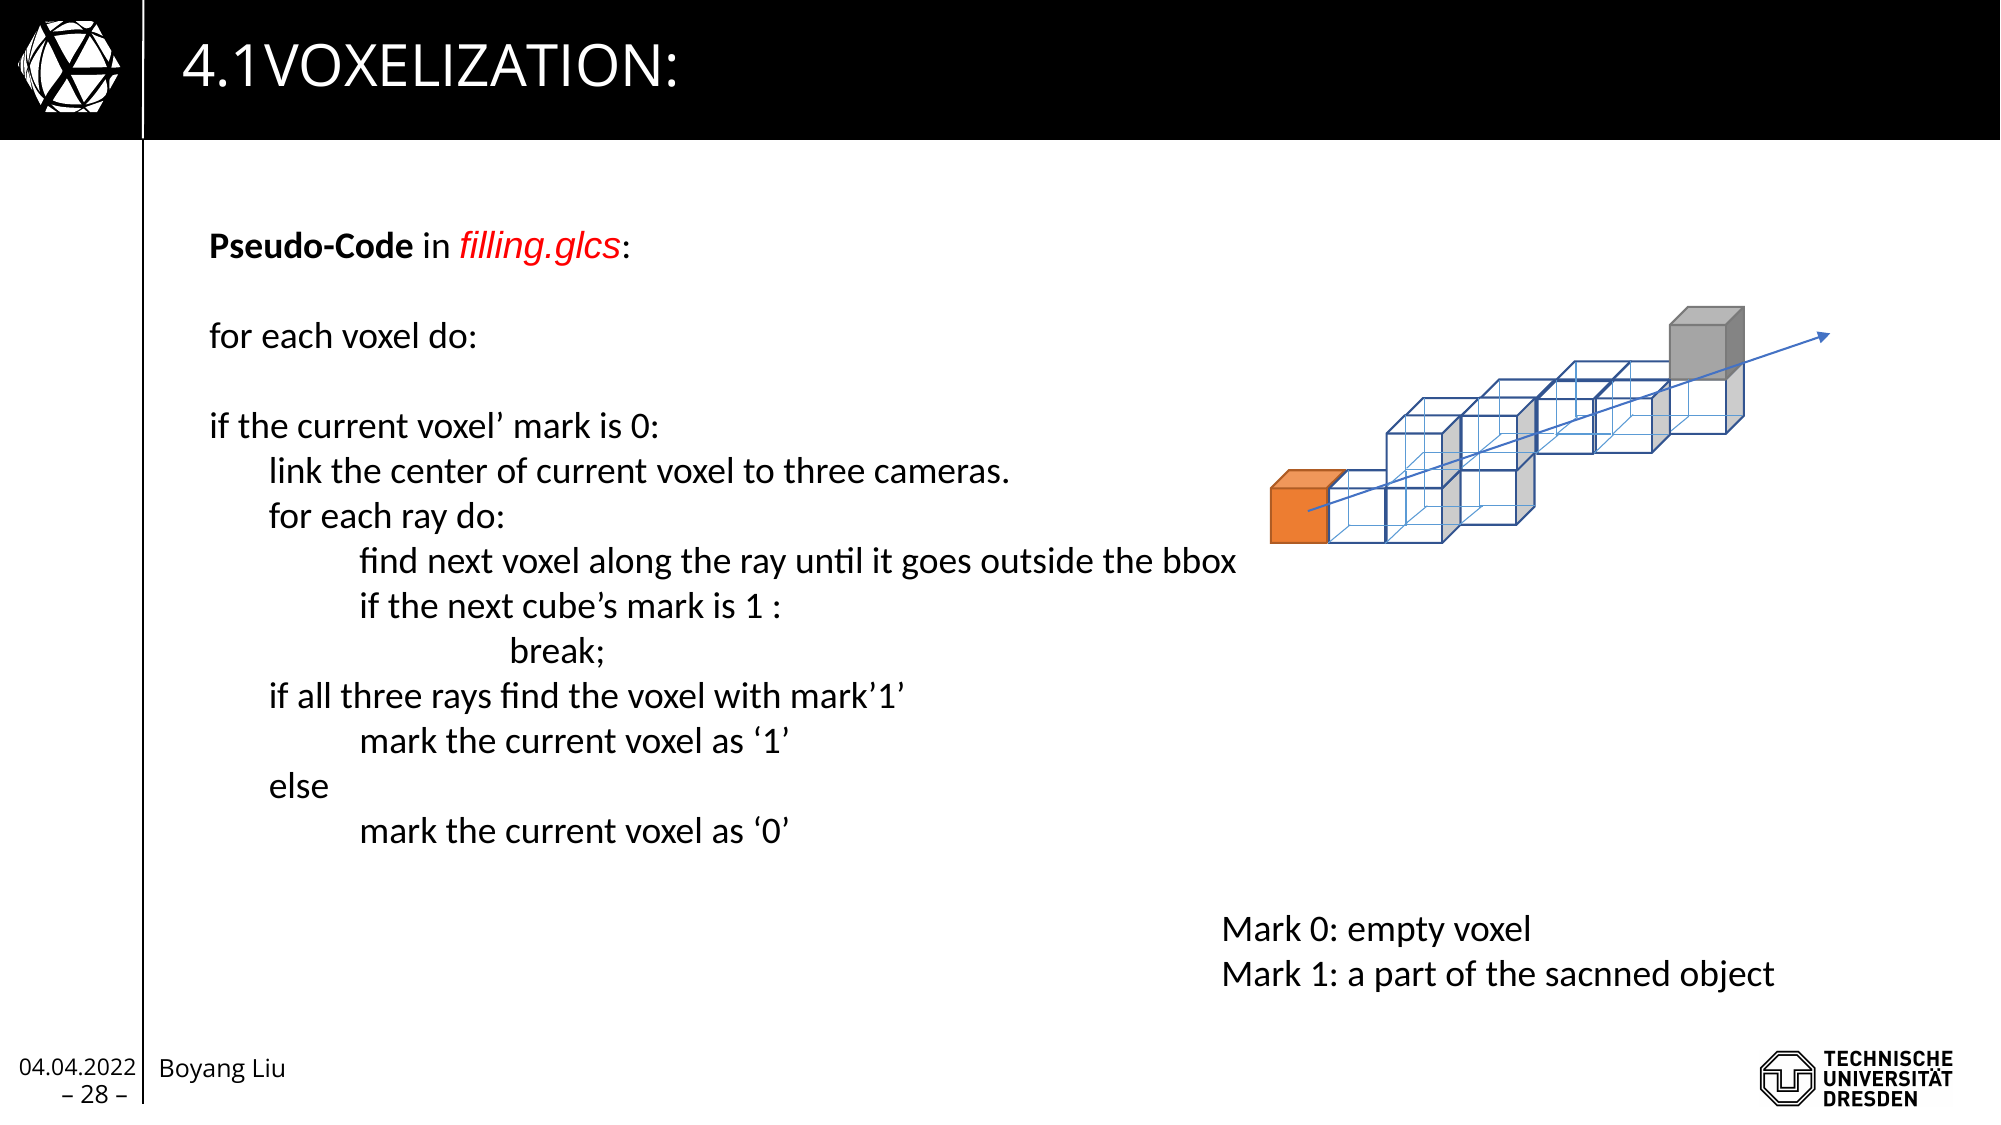

# 4.1Voxelization:
Pseudo-Code in filling.glcs:

for each voxel do:

if the current voxel’ mark is 0:
       link the center of current voxel to three cameras.
       for each ray do:
	find next voxel along the ray until it goes outside the bbox
	if the next cube’s mark is 1 :
		break;
       if all three rays find the voxel with mark’1’
	mark the current voxel as ‘1’
       else
	mark the current voxel as ‘0’

Mark 0: empty voxel
Mark 1: a part of the sacnned object
04.04.2022
– 28 –